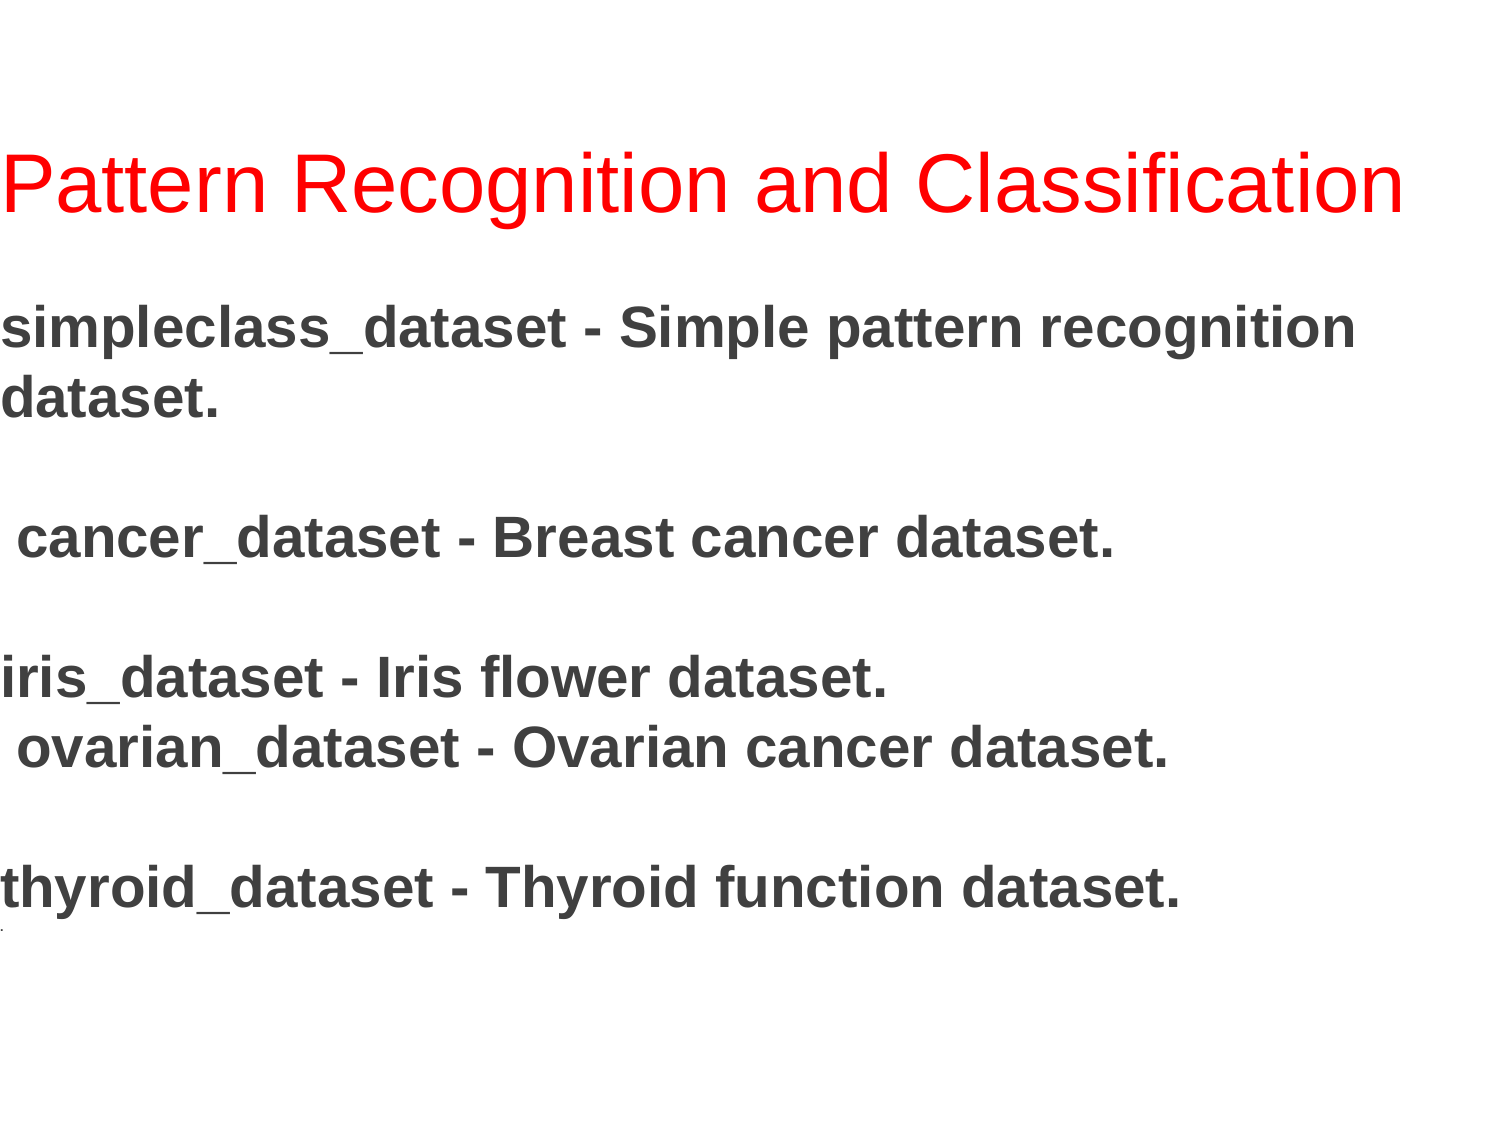

Pattern Recognition and Classification

simpleclass_dataset - Simple pattern recognition dataset.

 cancer_dataset - Breast cancer dataset.

iris_dataset - Iris flower dataset.
 ovarian_dataset - Ovarian cancer dataset.

thyroid_dataset - Thyroid function dataset.
.